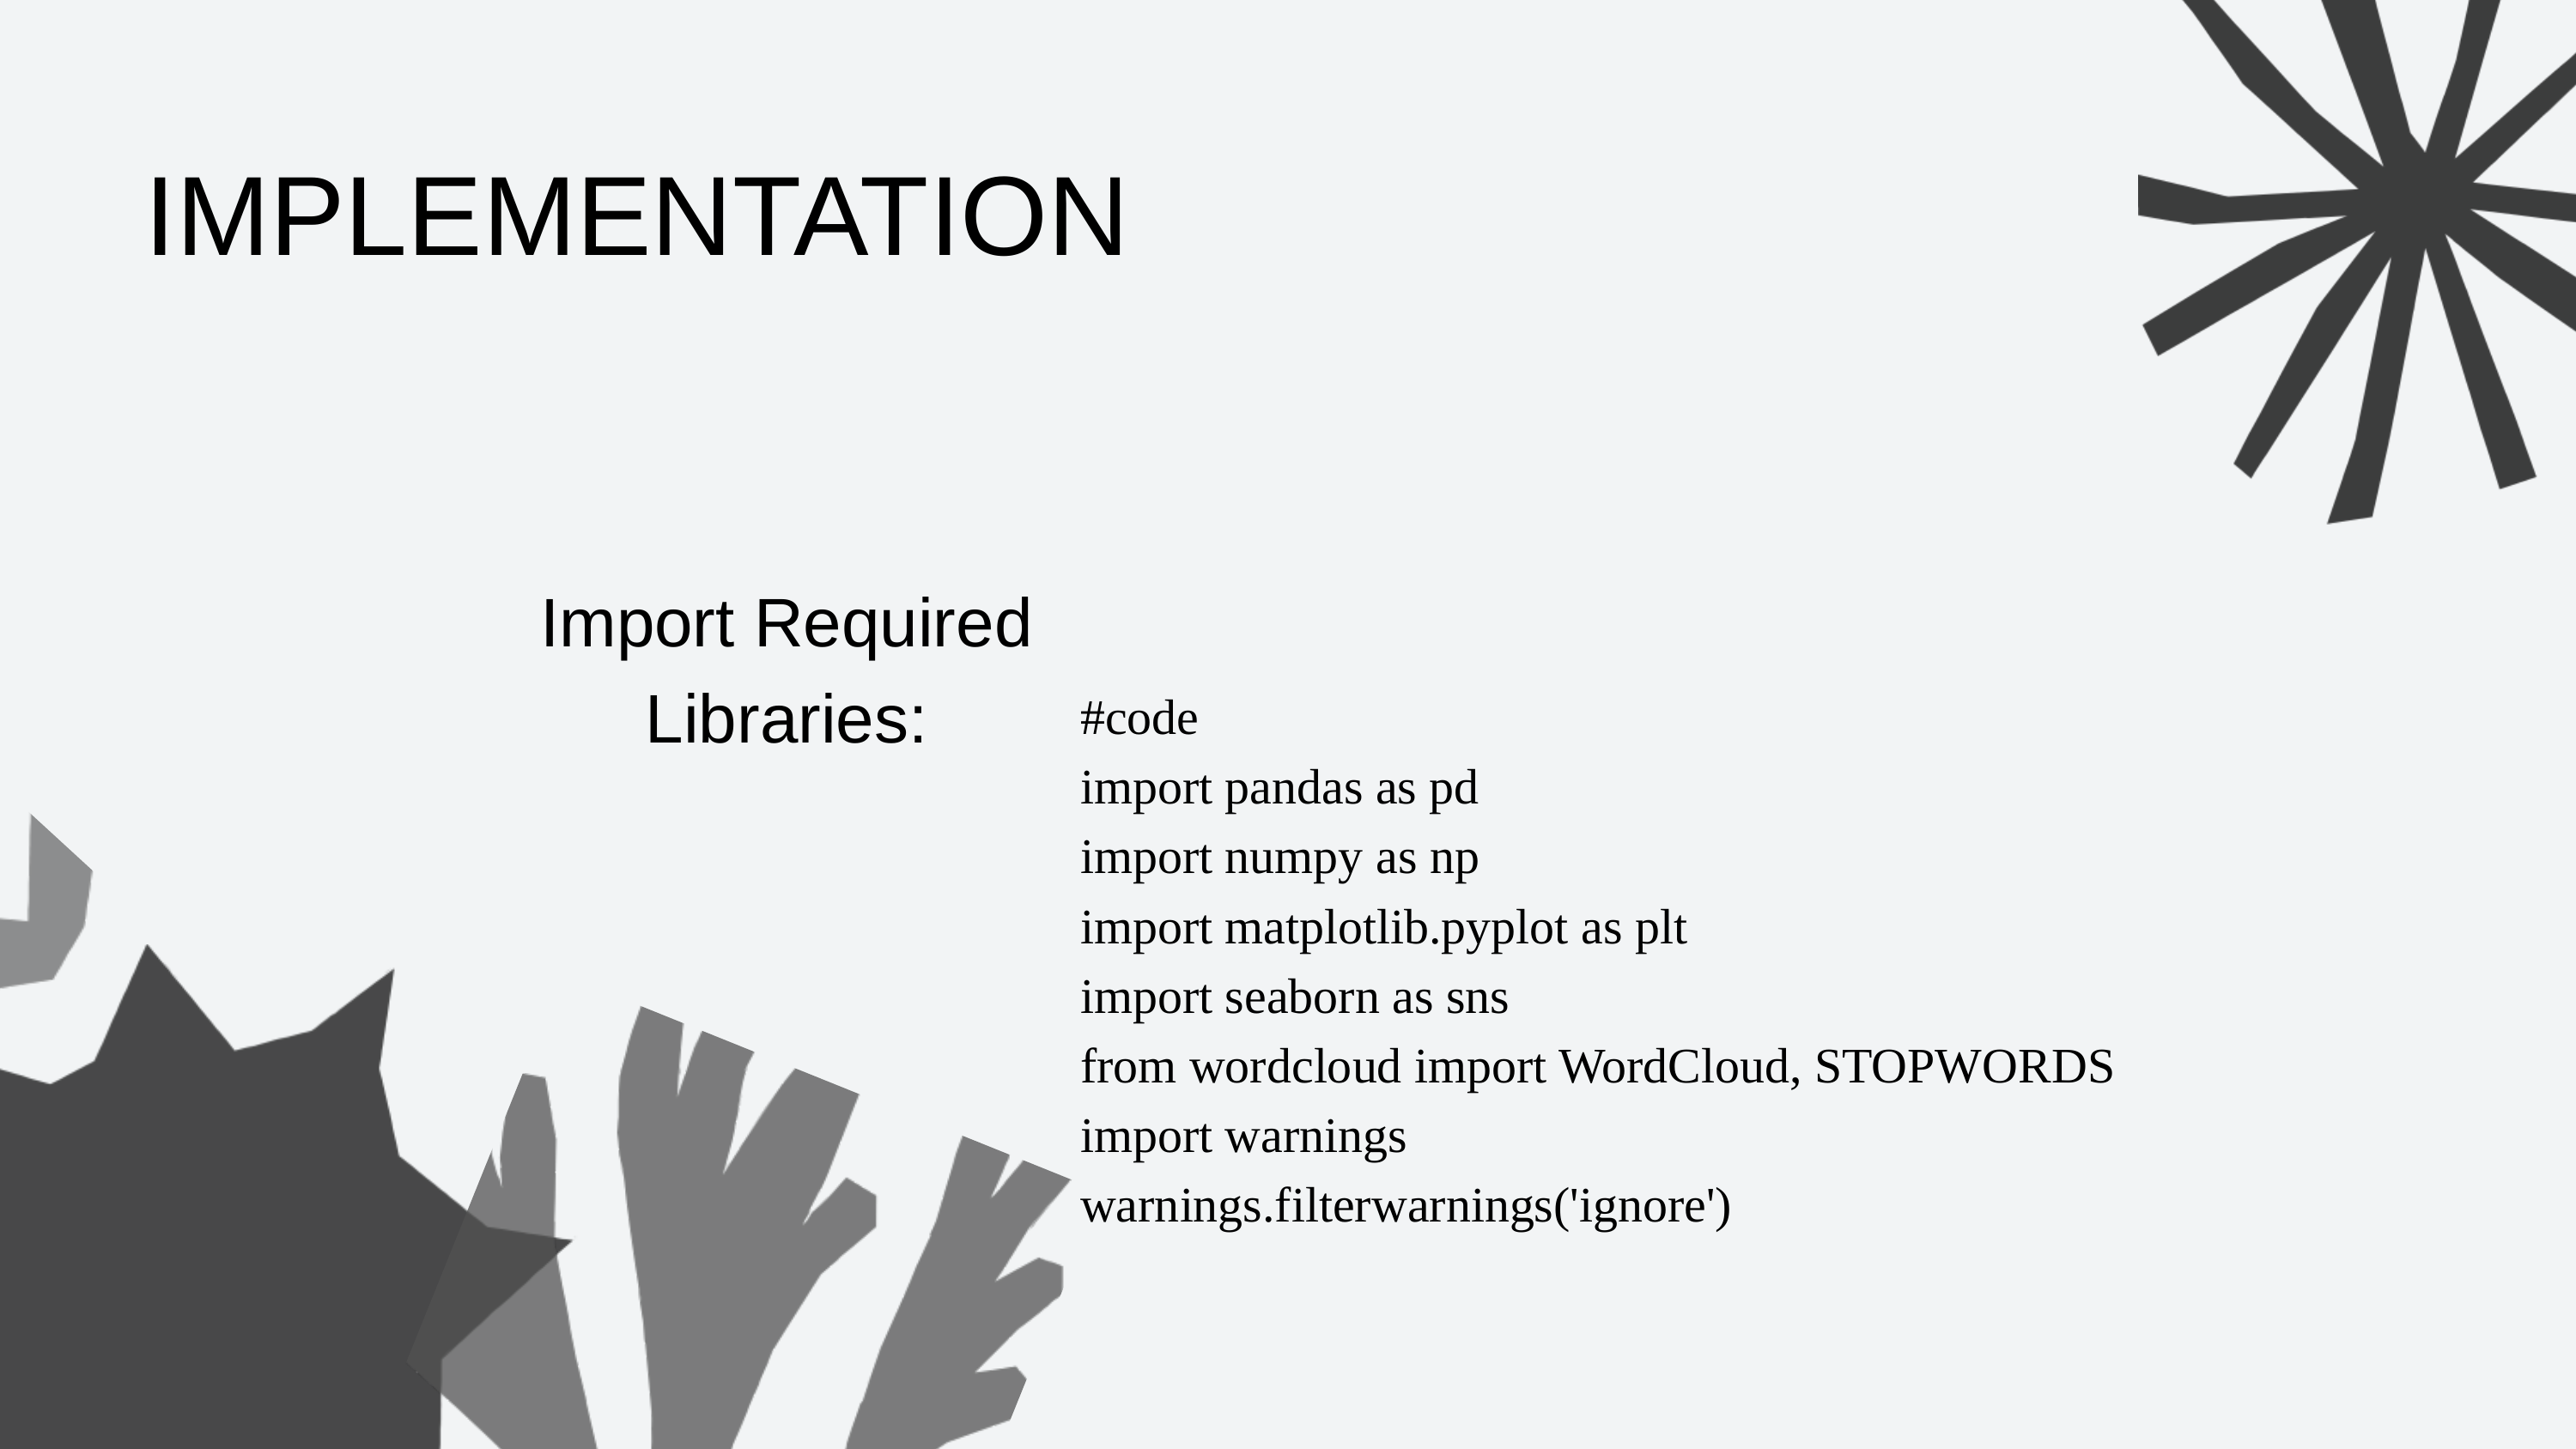

IMPLEMENTATION
Import Required Libraries:
#code
import pandas as pd
import numpy as np
import matplotlib.pyplot as plt
import seaborn as sns
from wordcloud import WordCloud, STOPWORDS
import warnings
warnings.filterwarnings('ignore')